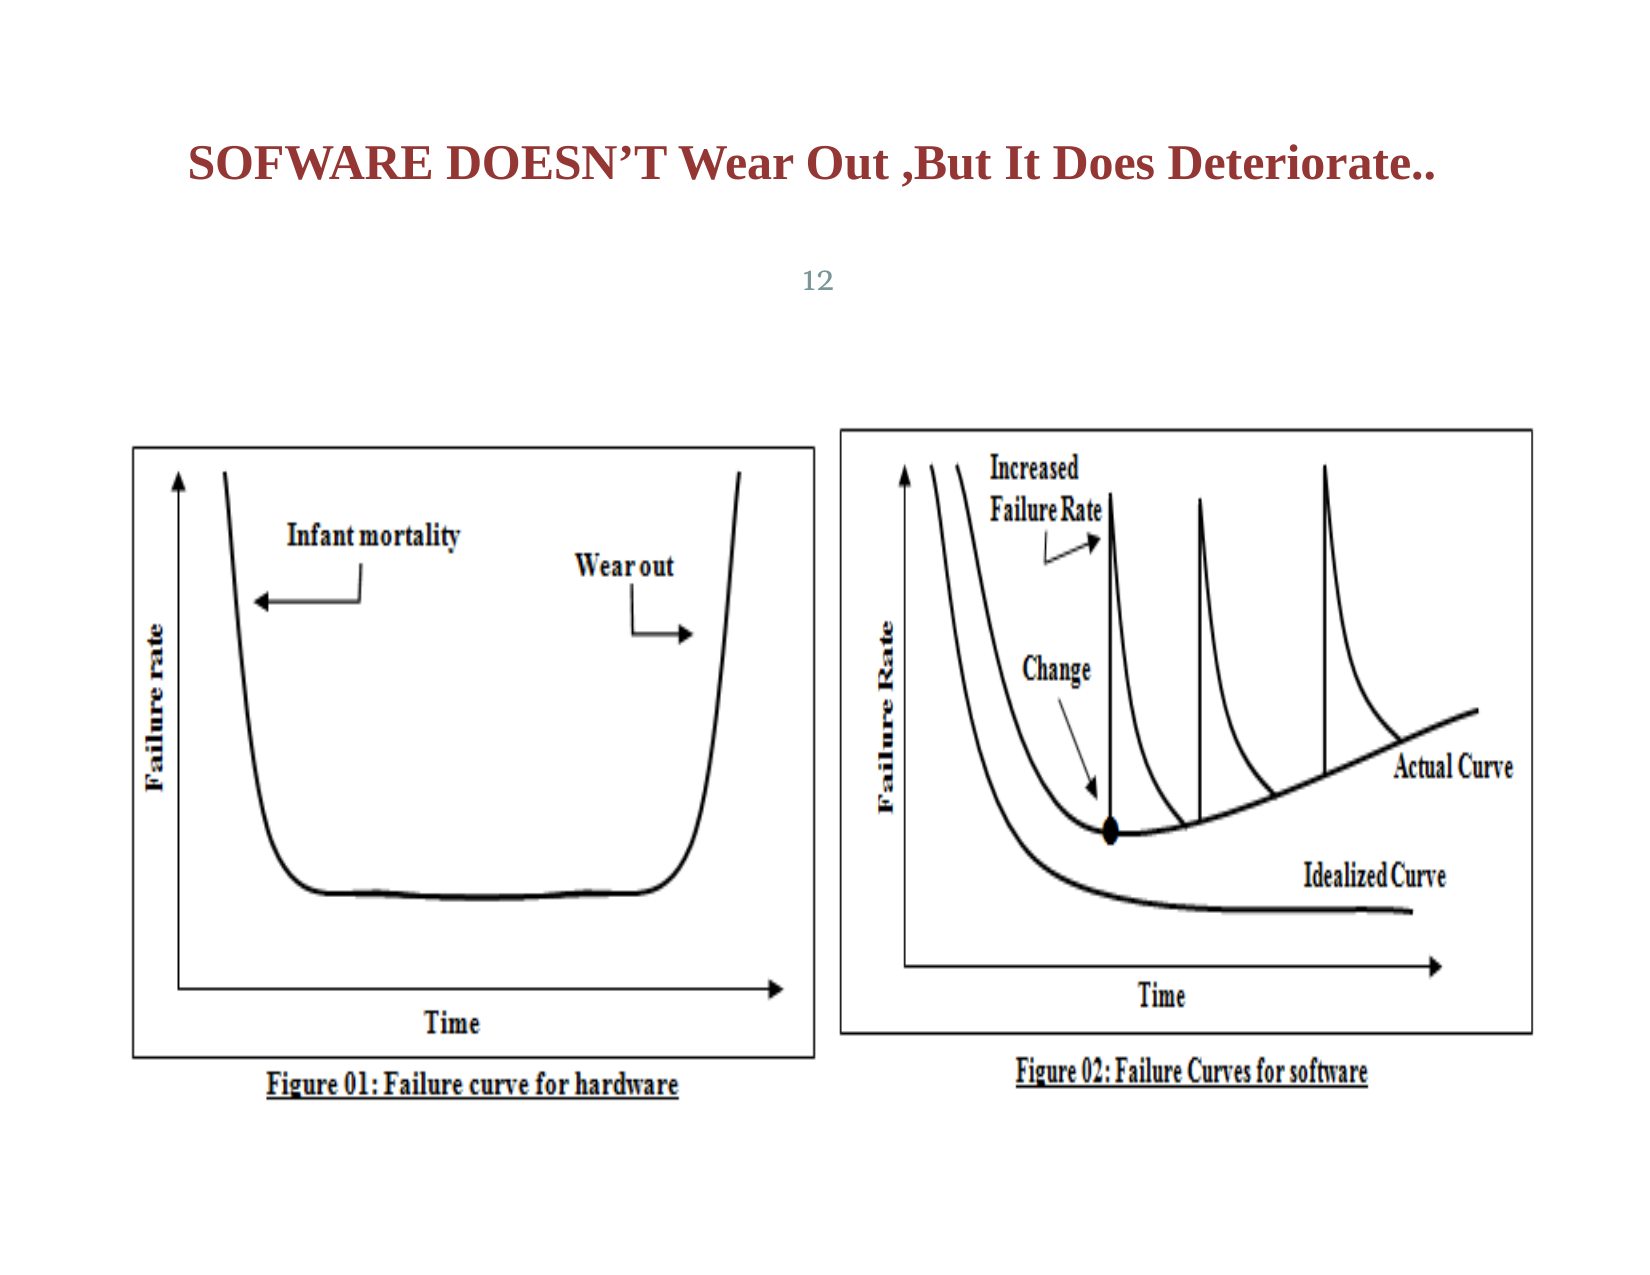

# SOFWARE DOESN’T Wear Out ,But It Does Deteriorate..
12